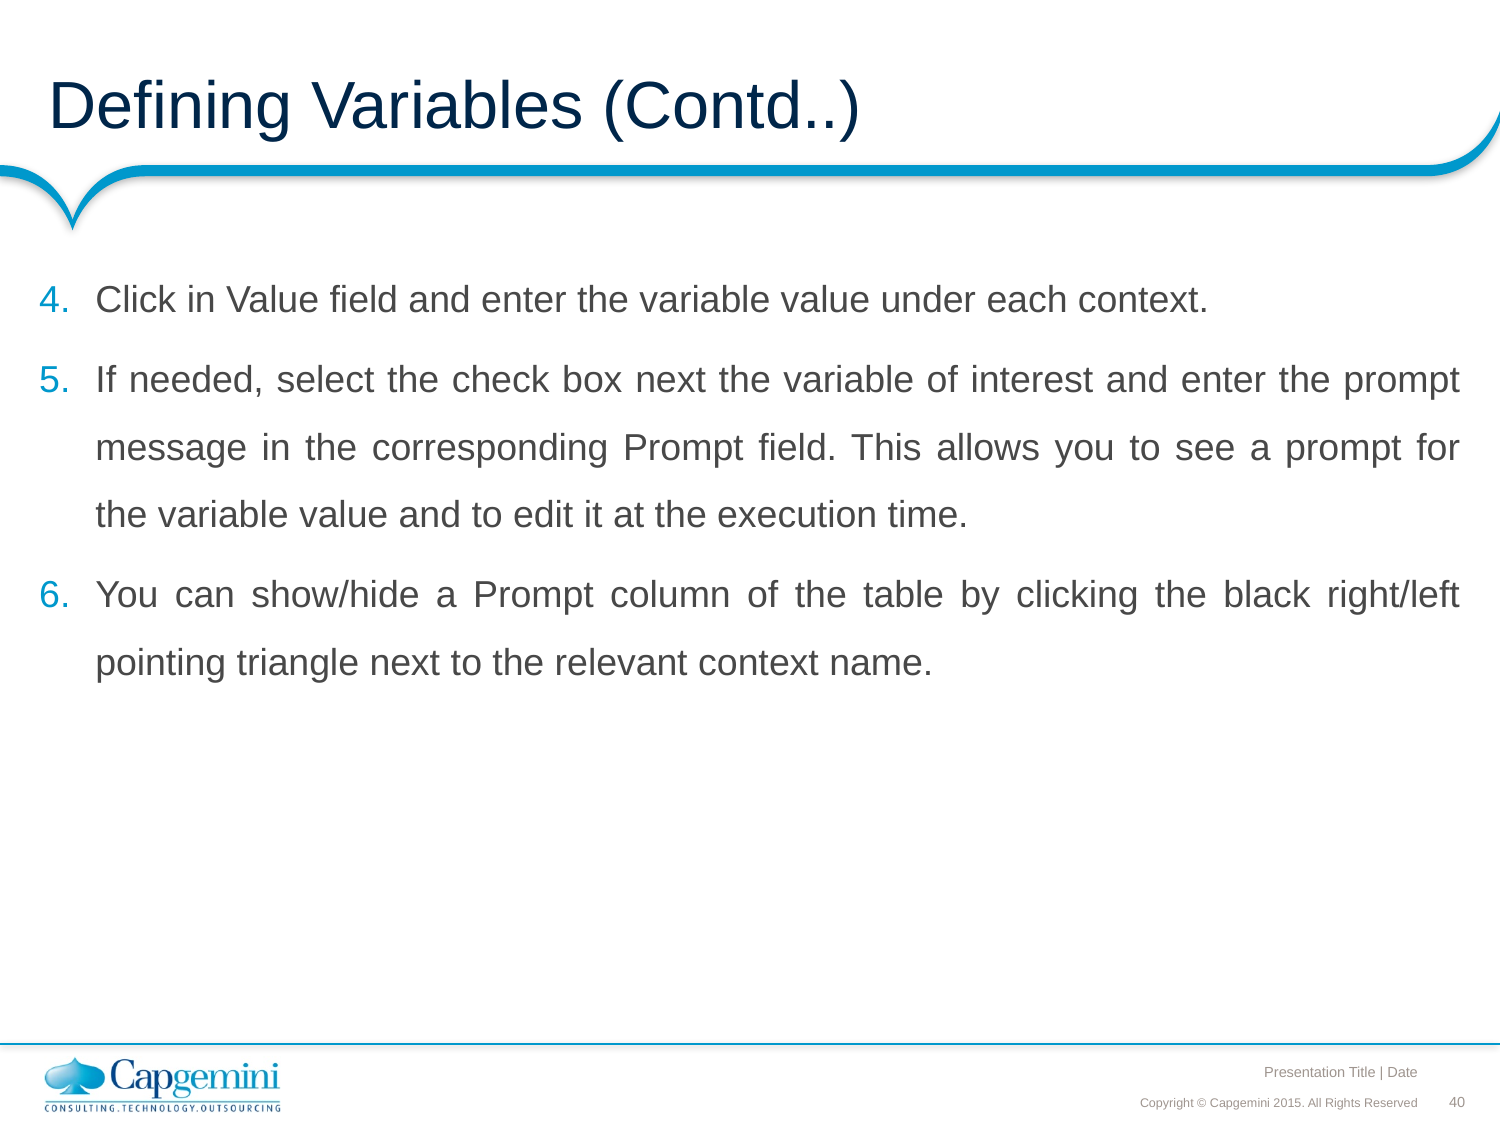

# Defining Variables (Contd..)
Click in Value field and enter the variable value under each context.
If needed, select the check box next the variable of interest and enter the prompt message in the corresponding Prompt field. This allows you to see a prompt for the variable value and to edit it at the execution time.
You can show/hide a Prompt column of the table by clicking the black right/left pointing triangle next to the relevant context name.